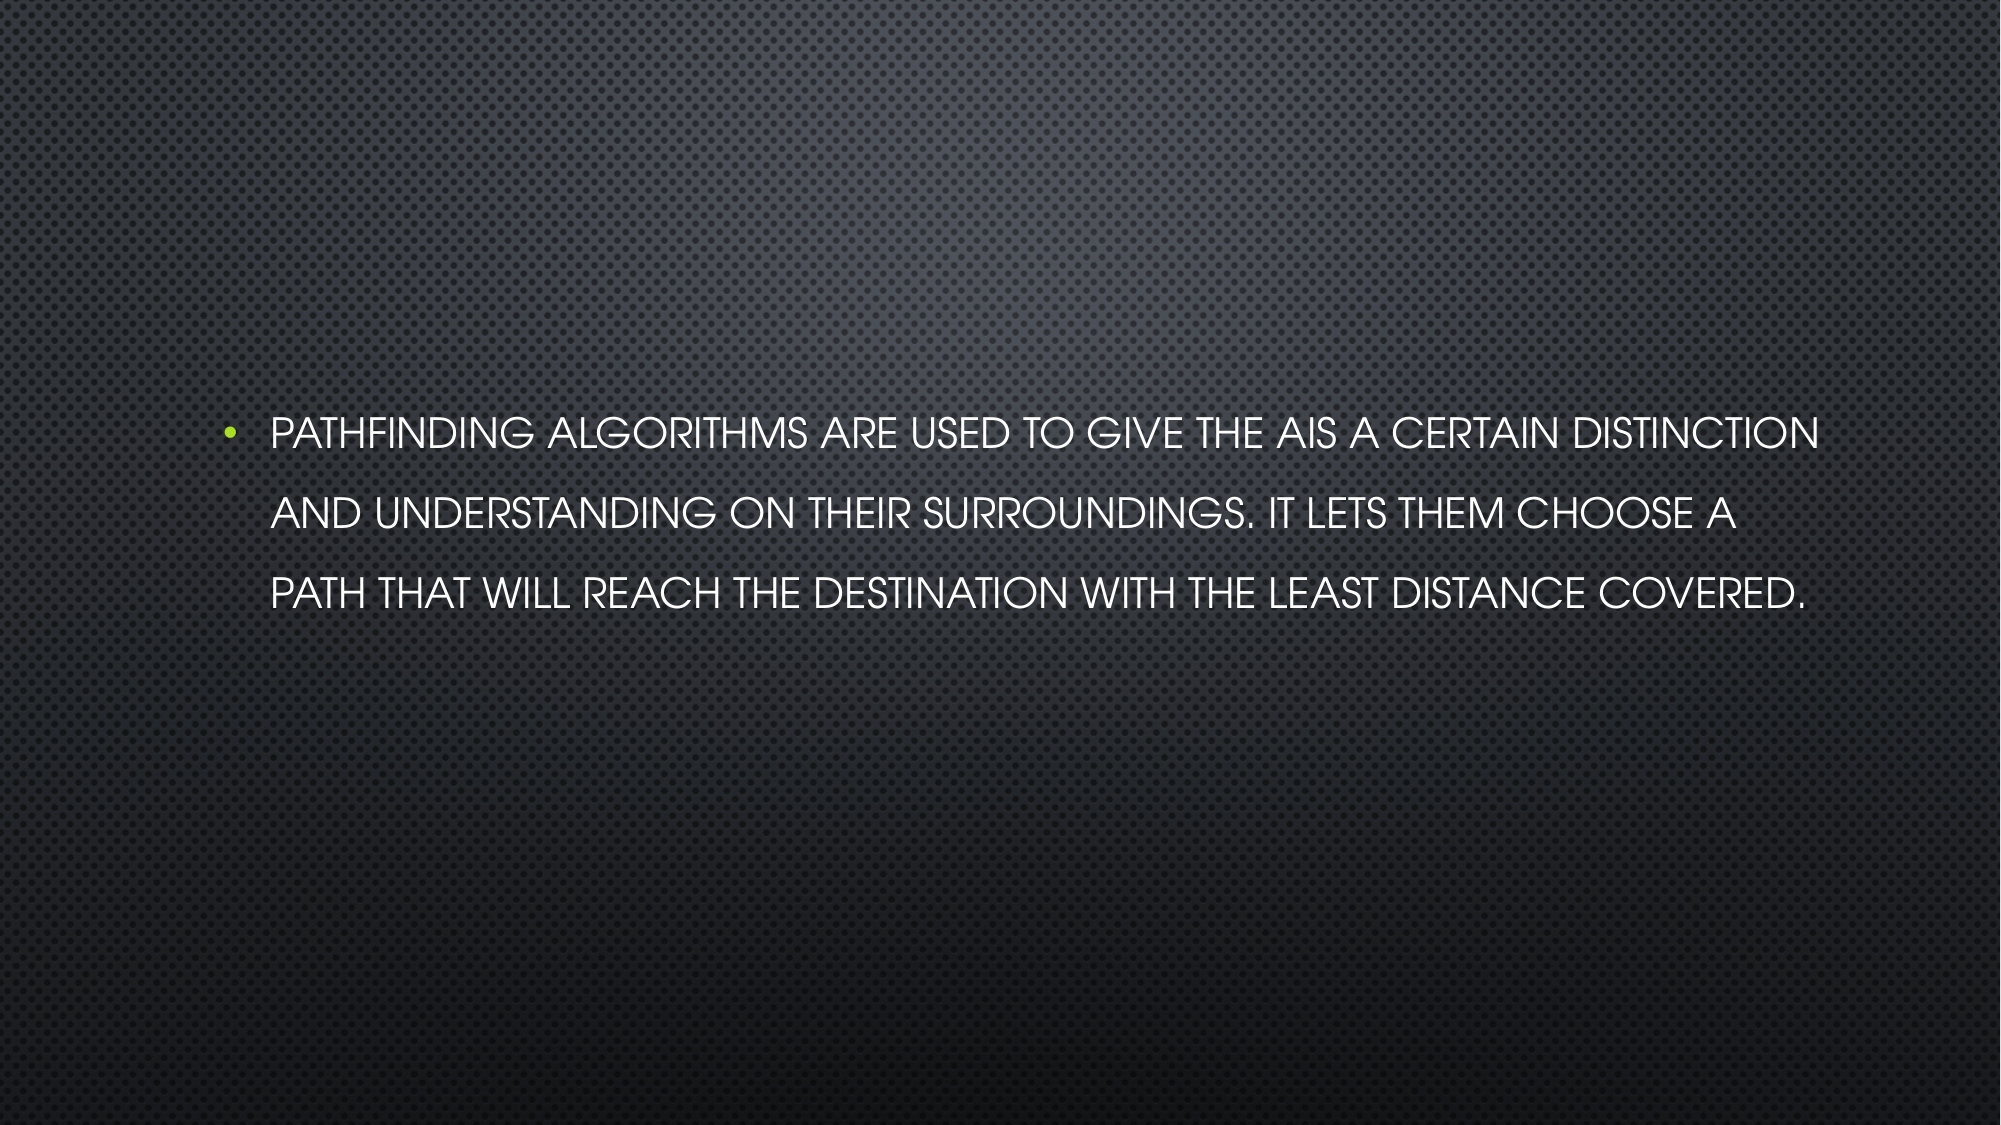

Pathfinding algorithms are used to give the AIs a certain distinction and understanding on their surroundings. It lets them choose a path that will reach the destination with the least distance covered.